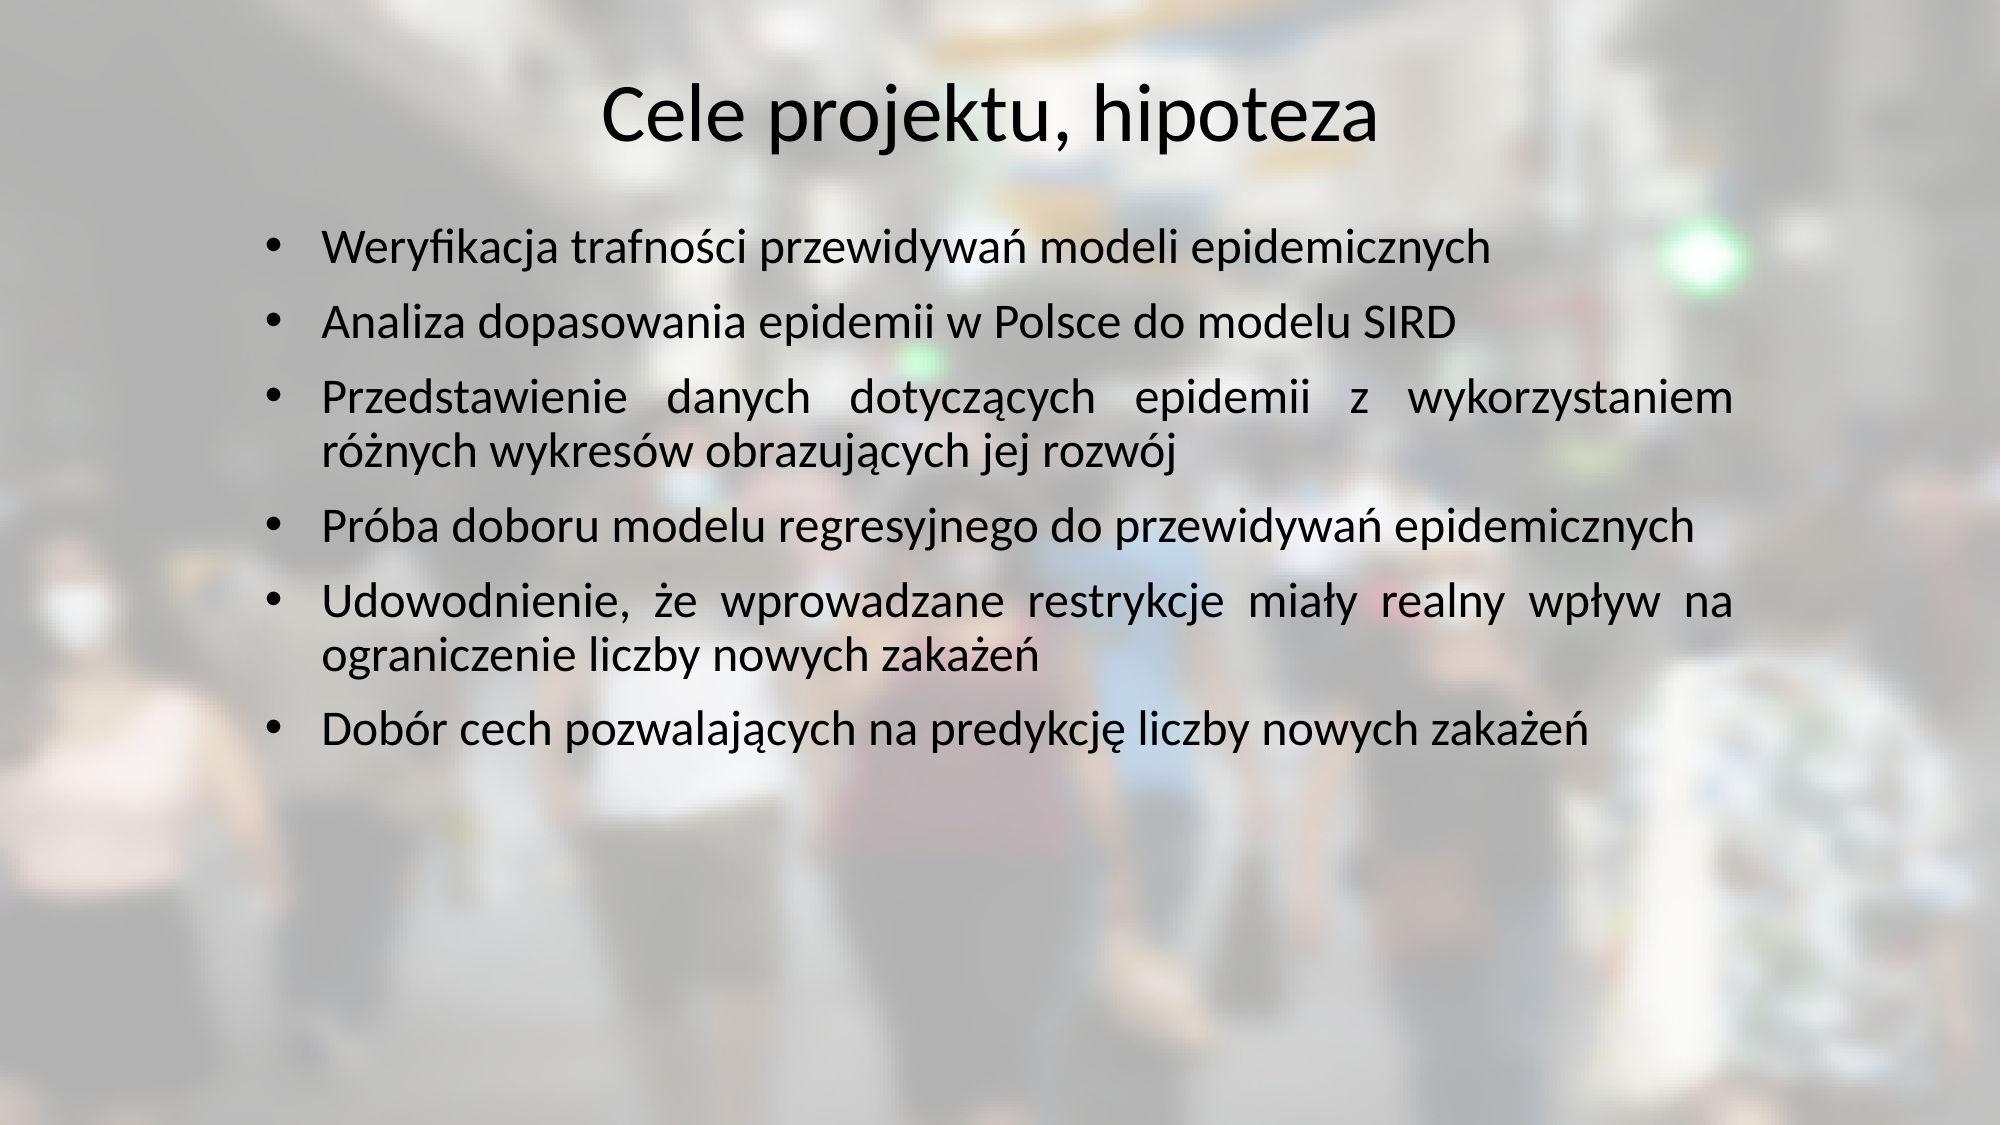

# Cele projektu, hipoteza
Weryfikacja trafności przewidywań modeli epidemicznych
Analiza dopasowania epidemii w Polsce do modelu SIRD
Przedstawienie danych dotyczących epidemii z wykorzystaniem różnych wykresów obrazujących jej rozwój
Próba doboru modelu regresyjnego do przewidywań epidemicznych
Udowodnienie, że wprowadzane restrykcje miały realny wpływ na ograniczenie liczby nowych zakażeń
Dobór cech pozwalających na predykcję liczby nowych zakażeń